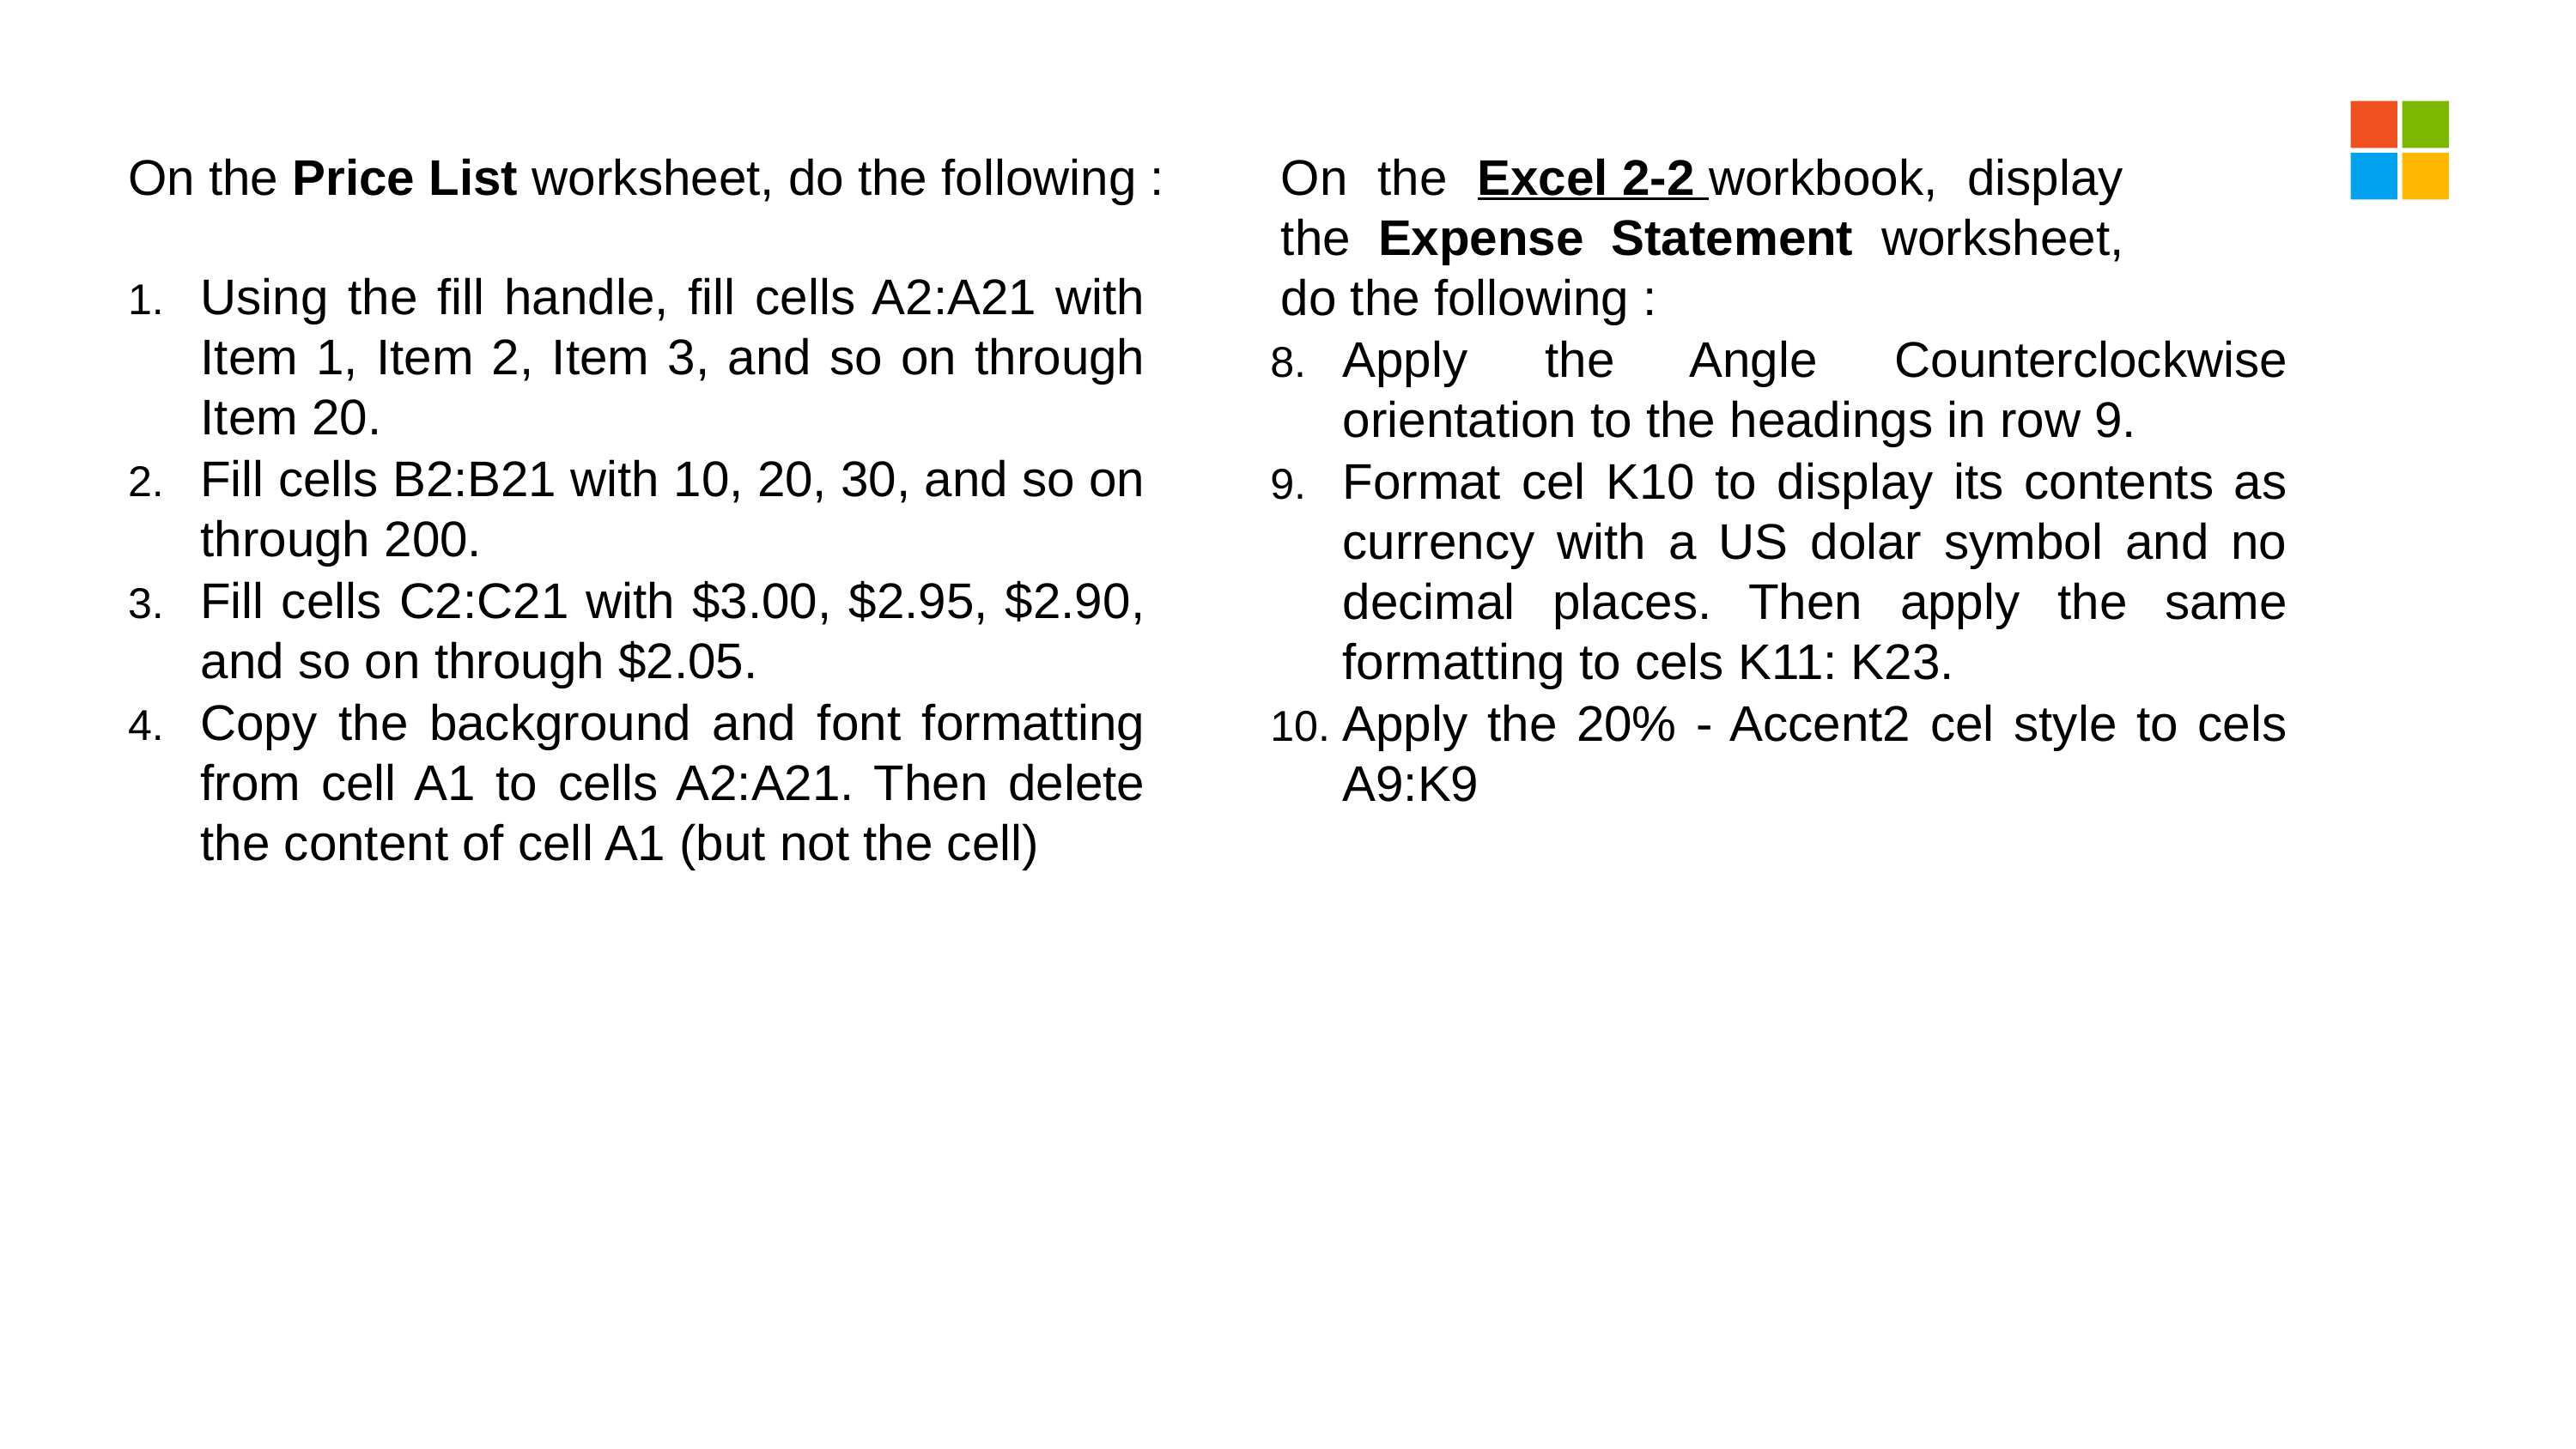

On the Price List worksheet, do the following :
On the Excel 2-2 workbook, display the Expense Statement worksheet, do the following :
Using the fill handle, fill cells A2:A21 with Item 1, Item 2, Item 3, and so on through Item 20.
Fill cells B2:B21 with 10, 20, 30, and so on through 200.
Fill cells C2:C21 with $3.00, $2.95, $2.90, and so on through $2.05.
Copy the background and font formatting from cell A1 to cells A2:A21. Then delete the content of cell A1 (but not the cell)
Apply the Angle Counterclockwise orientation to the headings in row 9.
Format cel K10 to display its contents as currency with a US dolar symbol and no decimal places. Then apply the same formatting to cels K11: K23.
Apply the 20% - Accent2 cel style to cels A9:K9